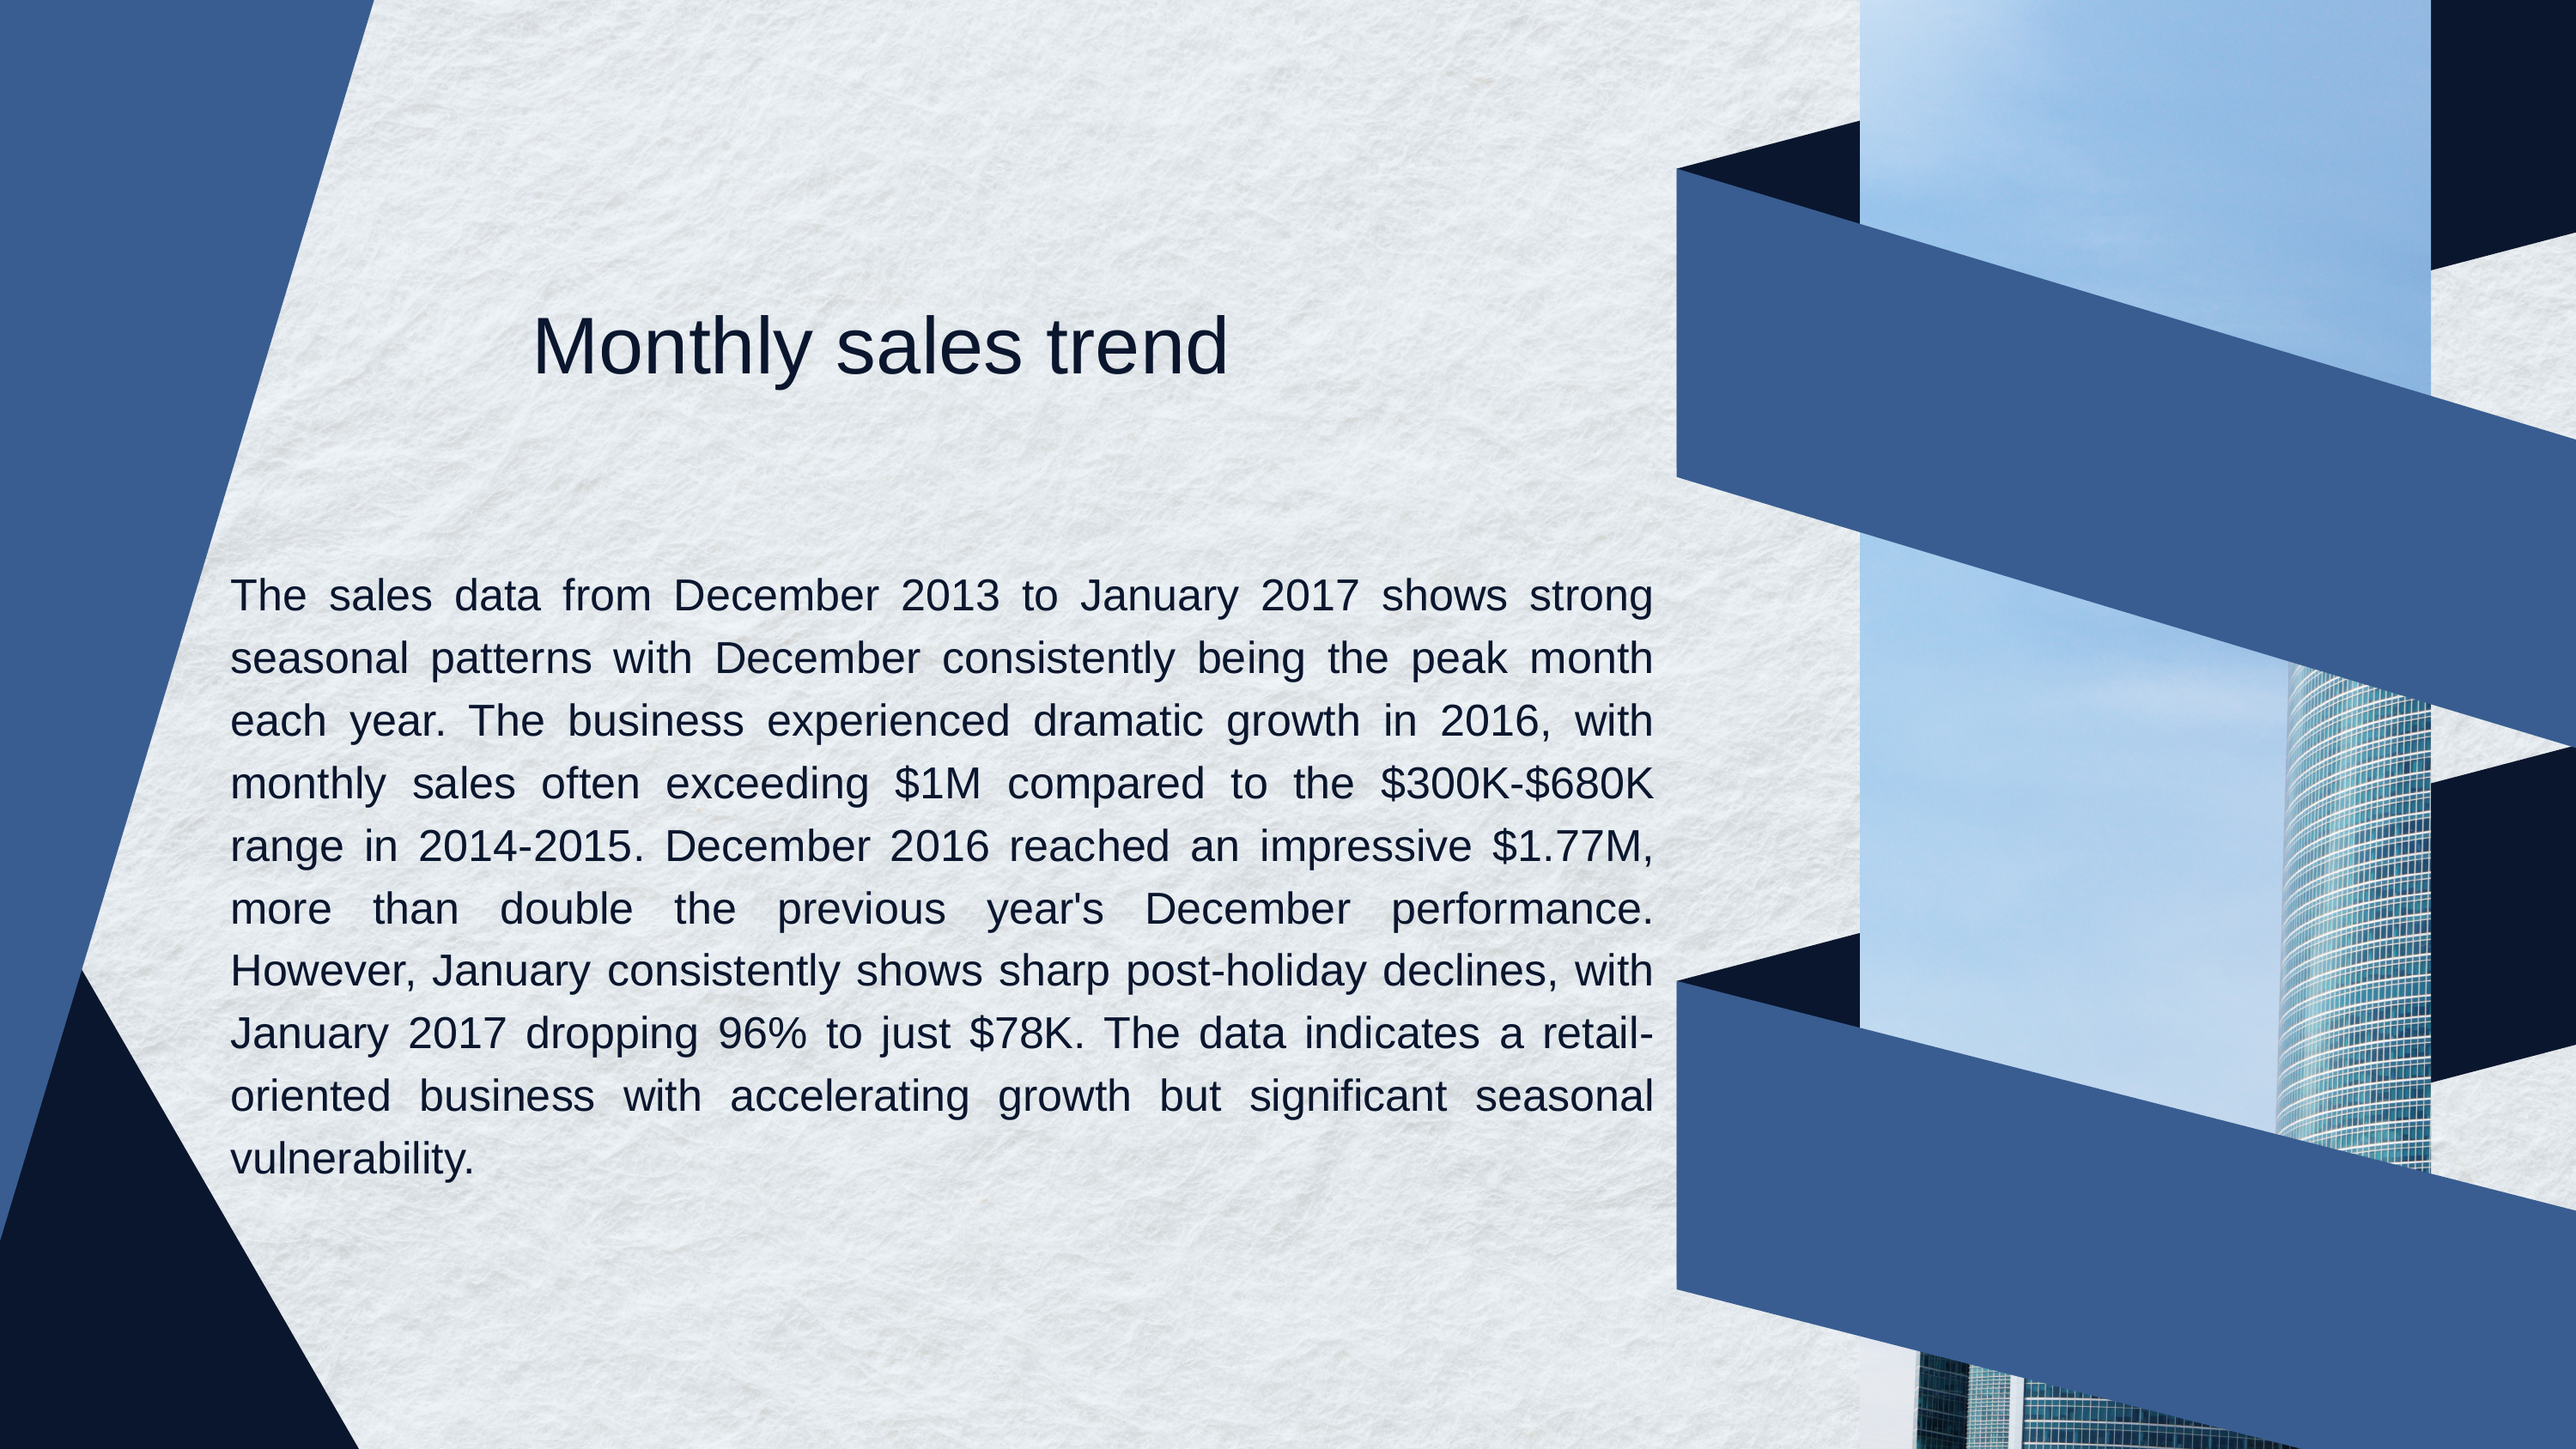

Monthly sales trend

The sales data from December 2013 to January 2017 shows strong seasonal patterns with December consistently being the peak month each year. The business experienced dramatic growth in 2016, with monthly sales often exceeding $1M compared to the $300K-$680K range in 2014-2015. December 2016 reached an impressive $1.77M, more than double the previous year's December performance. However, January consistently shows sharp post-holiday declines, with January 2017 dropping 96% to just $78K. The data indicates a retail-oriented business with accelerating growth but significant seasonal vulnerability.